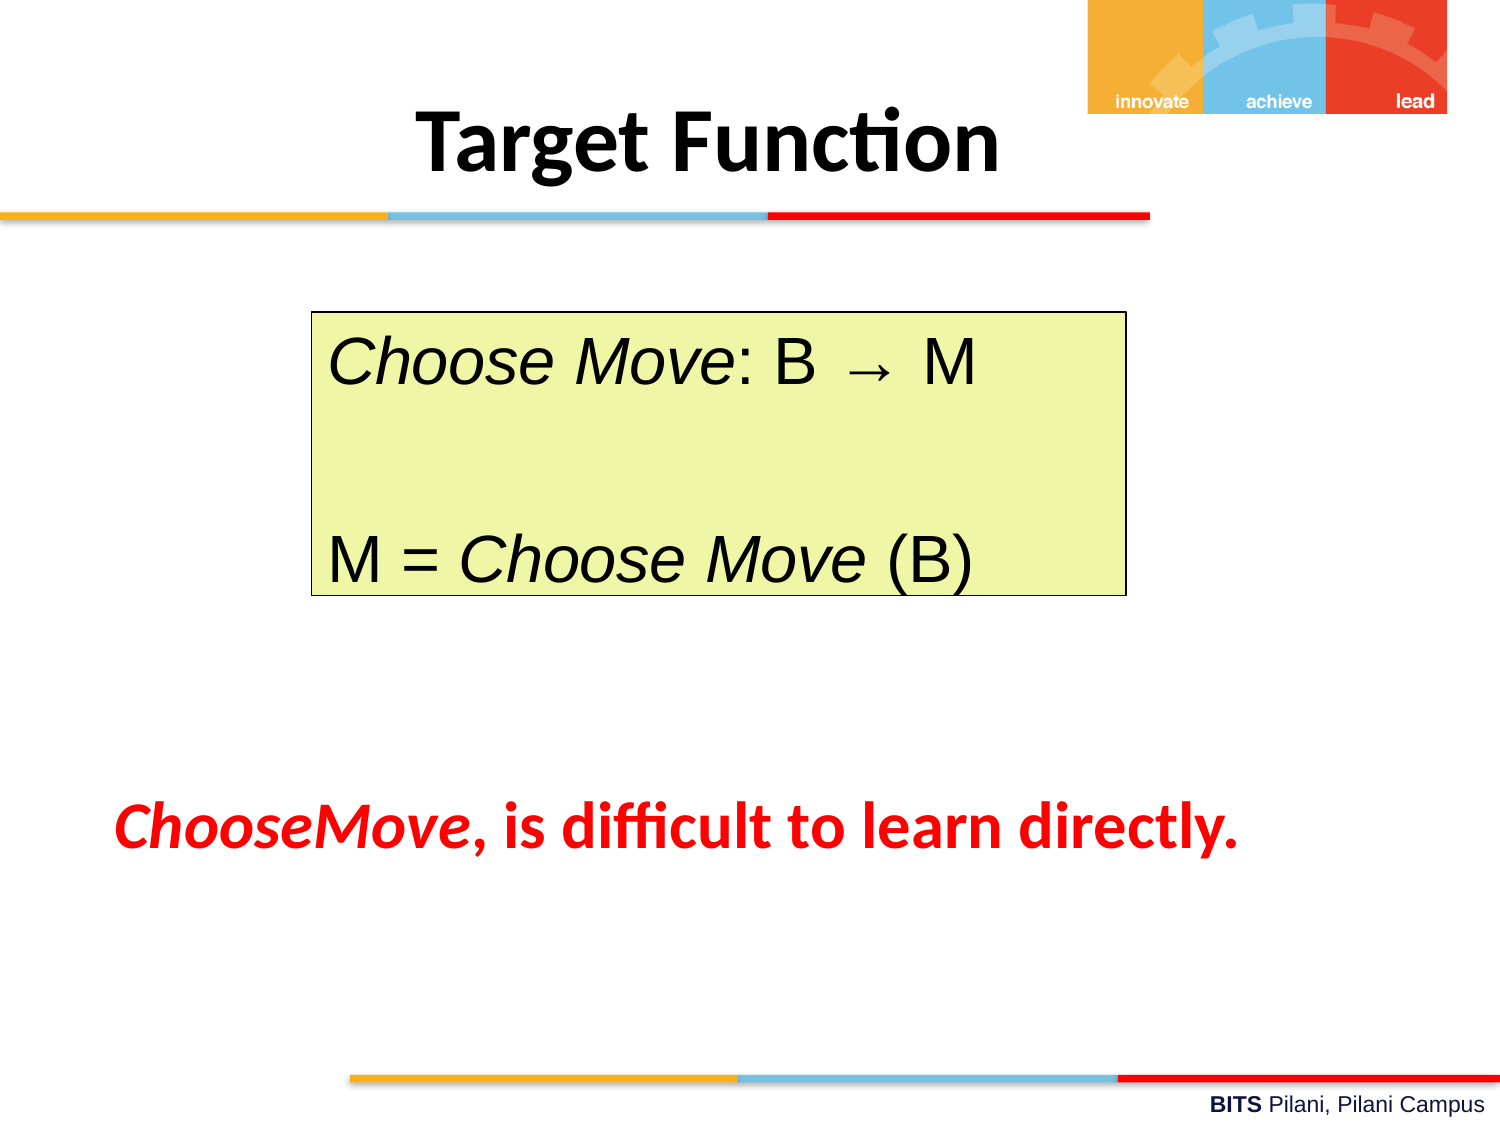

# Target Function
Choose Move: B → M

M = Choose Move (B)
ChooseMove, is difficult to learn directly.